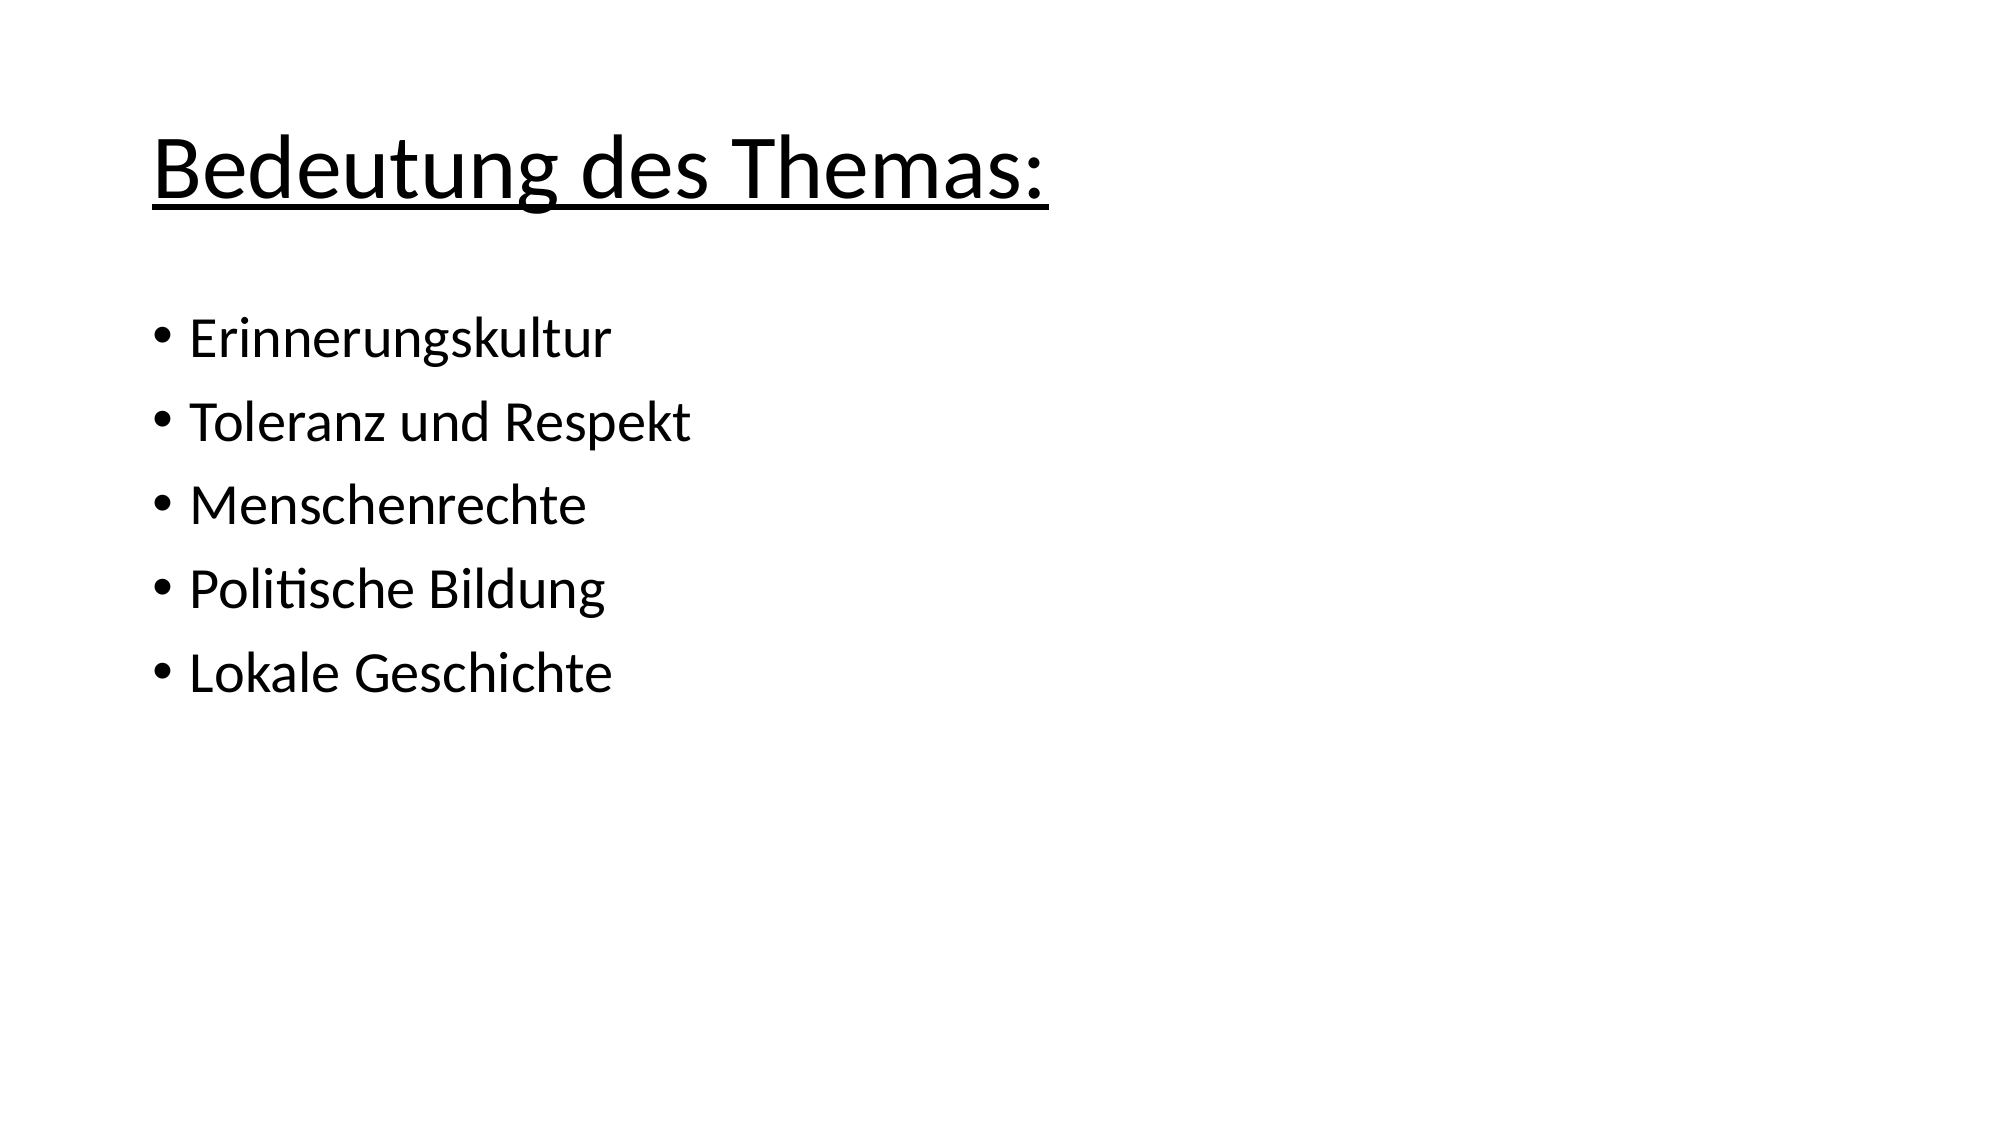

# Bedeutung des Themas:
Erinnerungskultur
Toleranz und Respekt
Menschenrechte
Politische Bildung
Lokale Geschichte